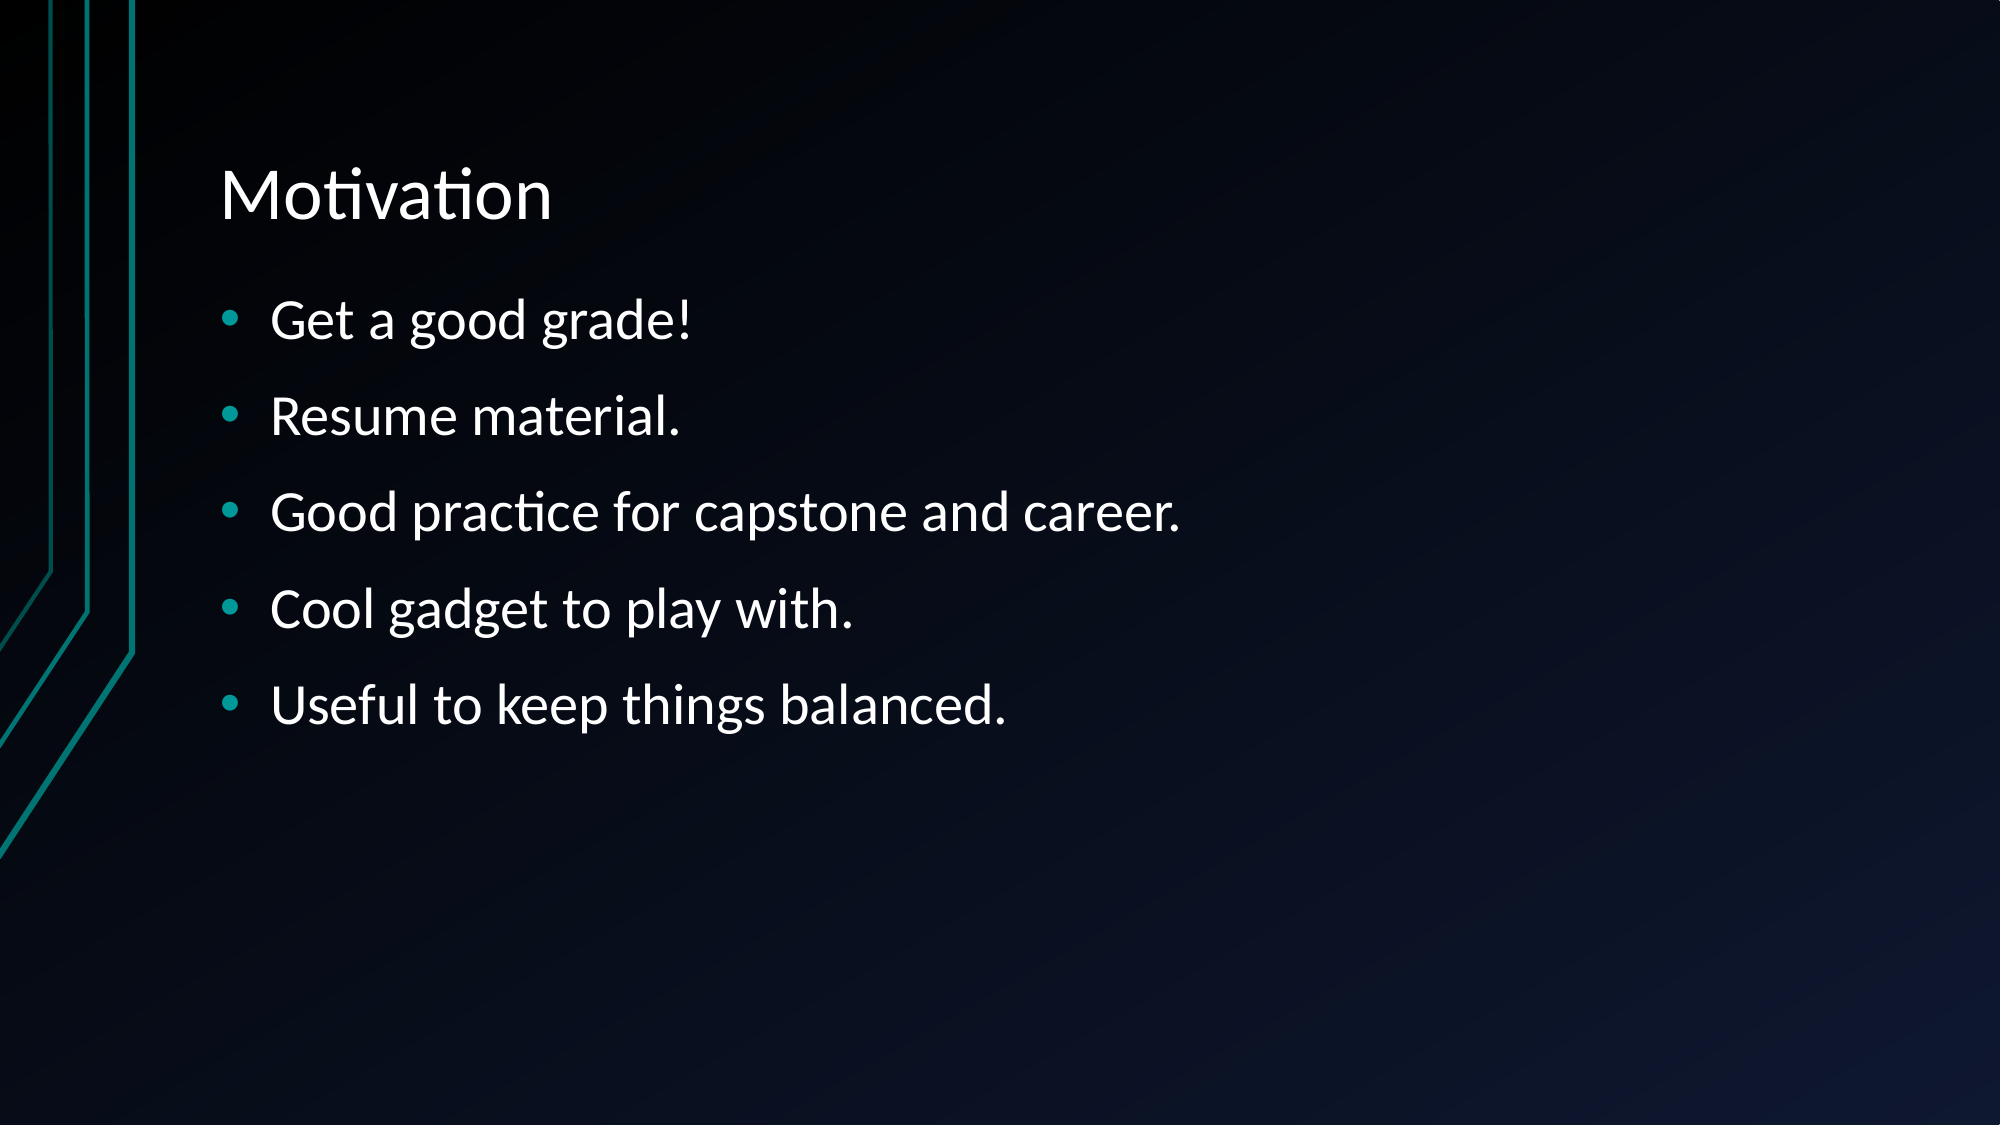

# Motivation
Get a good grade!
Resume material.
Good practice for capstone and career.
Cool gadget to play with.
Useful to keep things balanced.